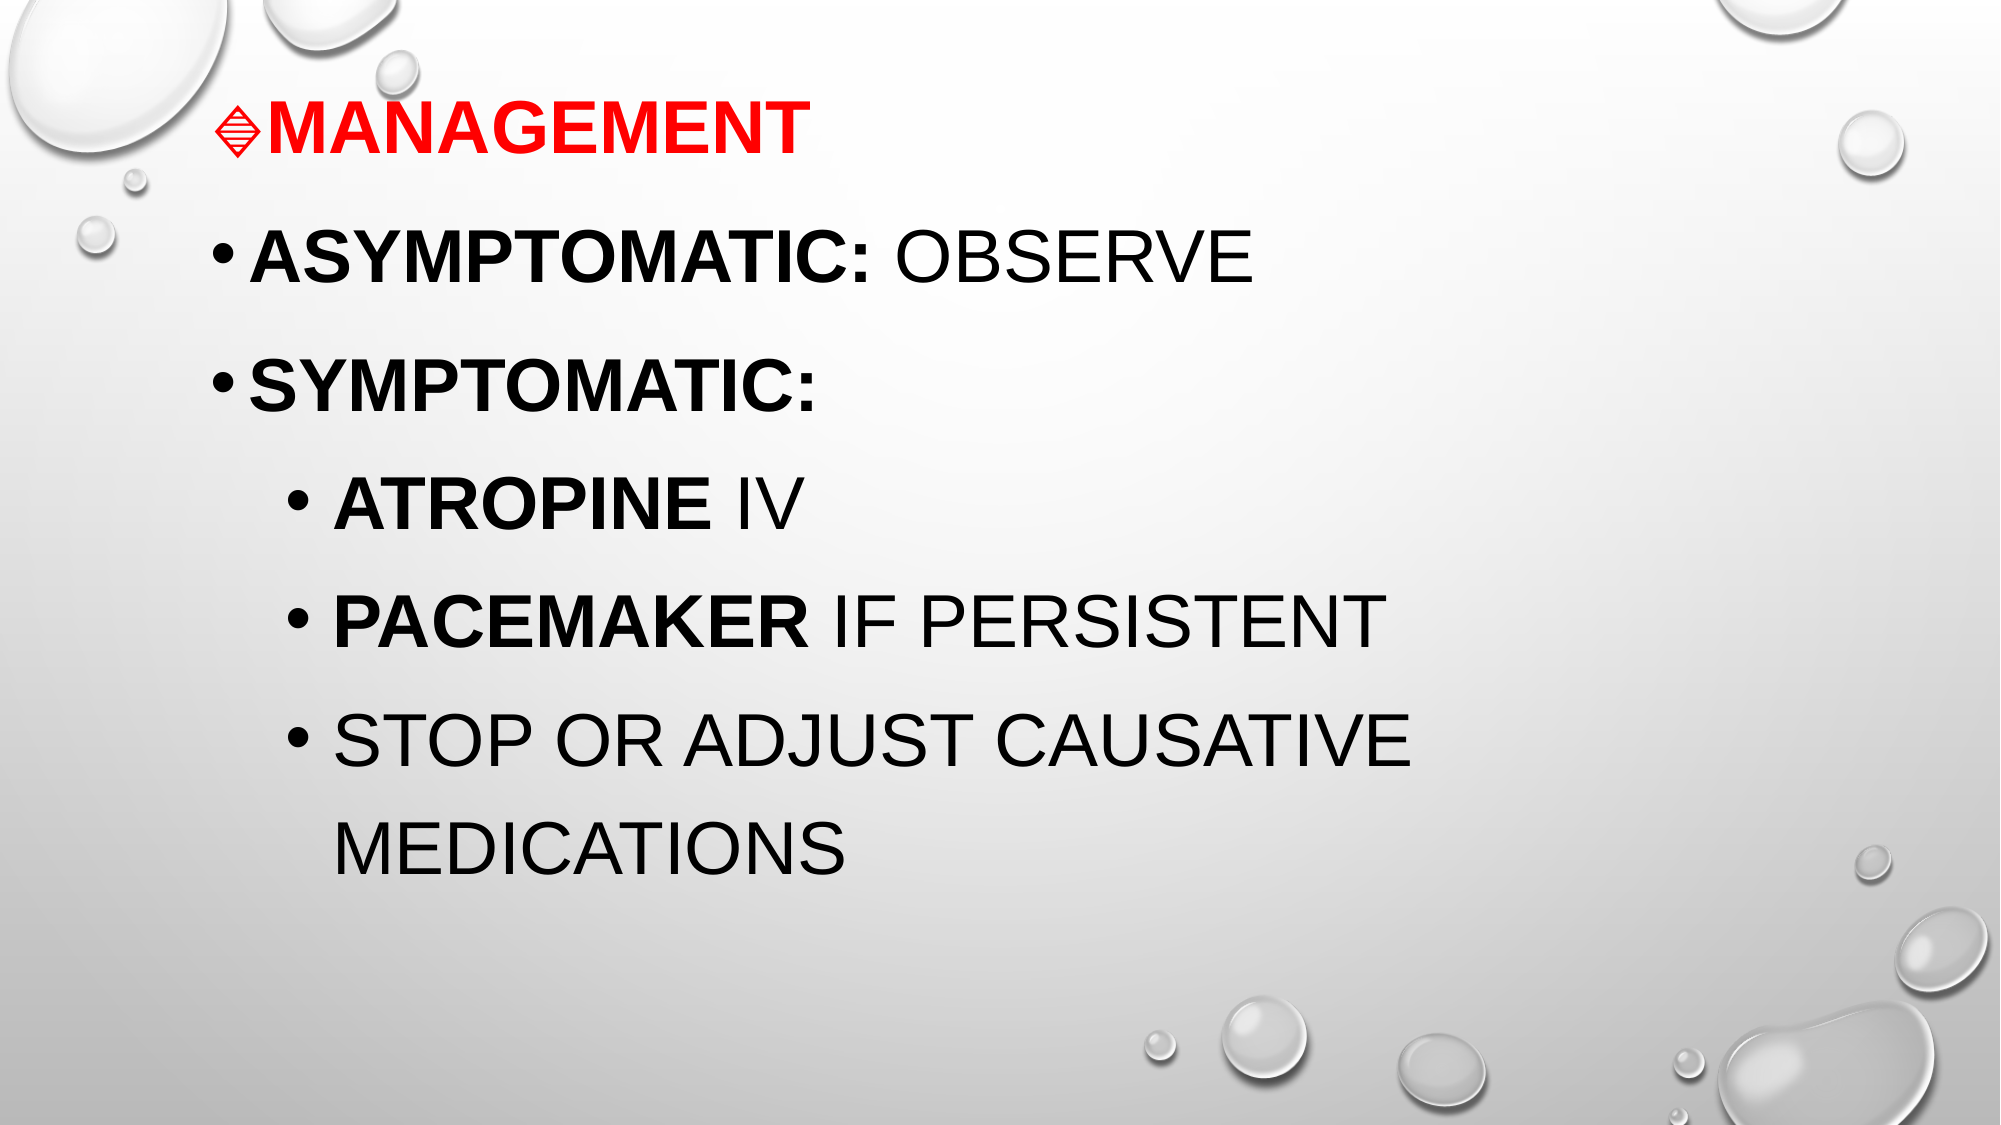

🔹Management
Asymptomatic: Observe
Symptomatic:
Atropine IV
Pacemaker if persistent
Stop or adjust causative medications